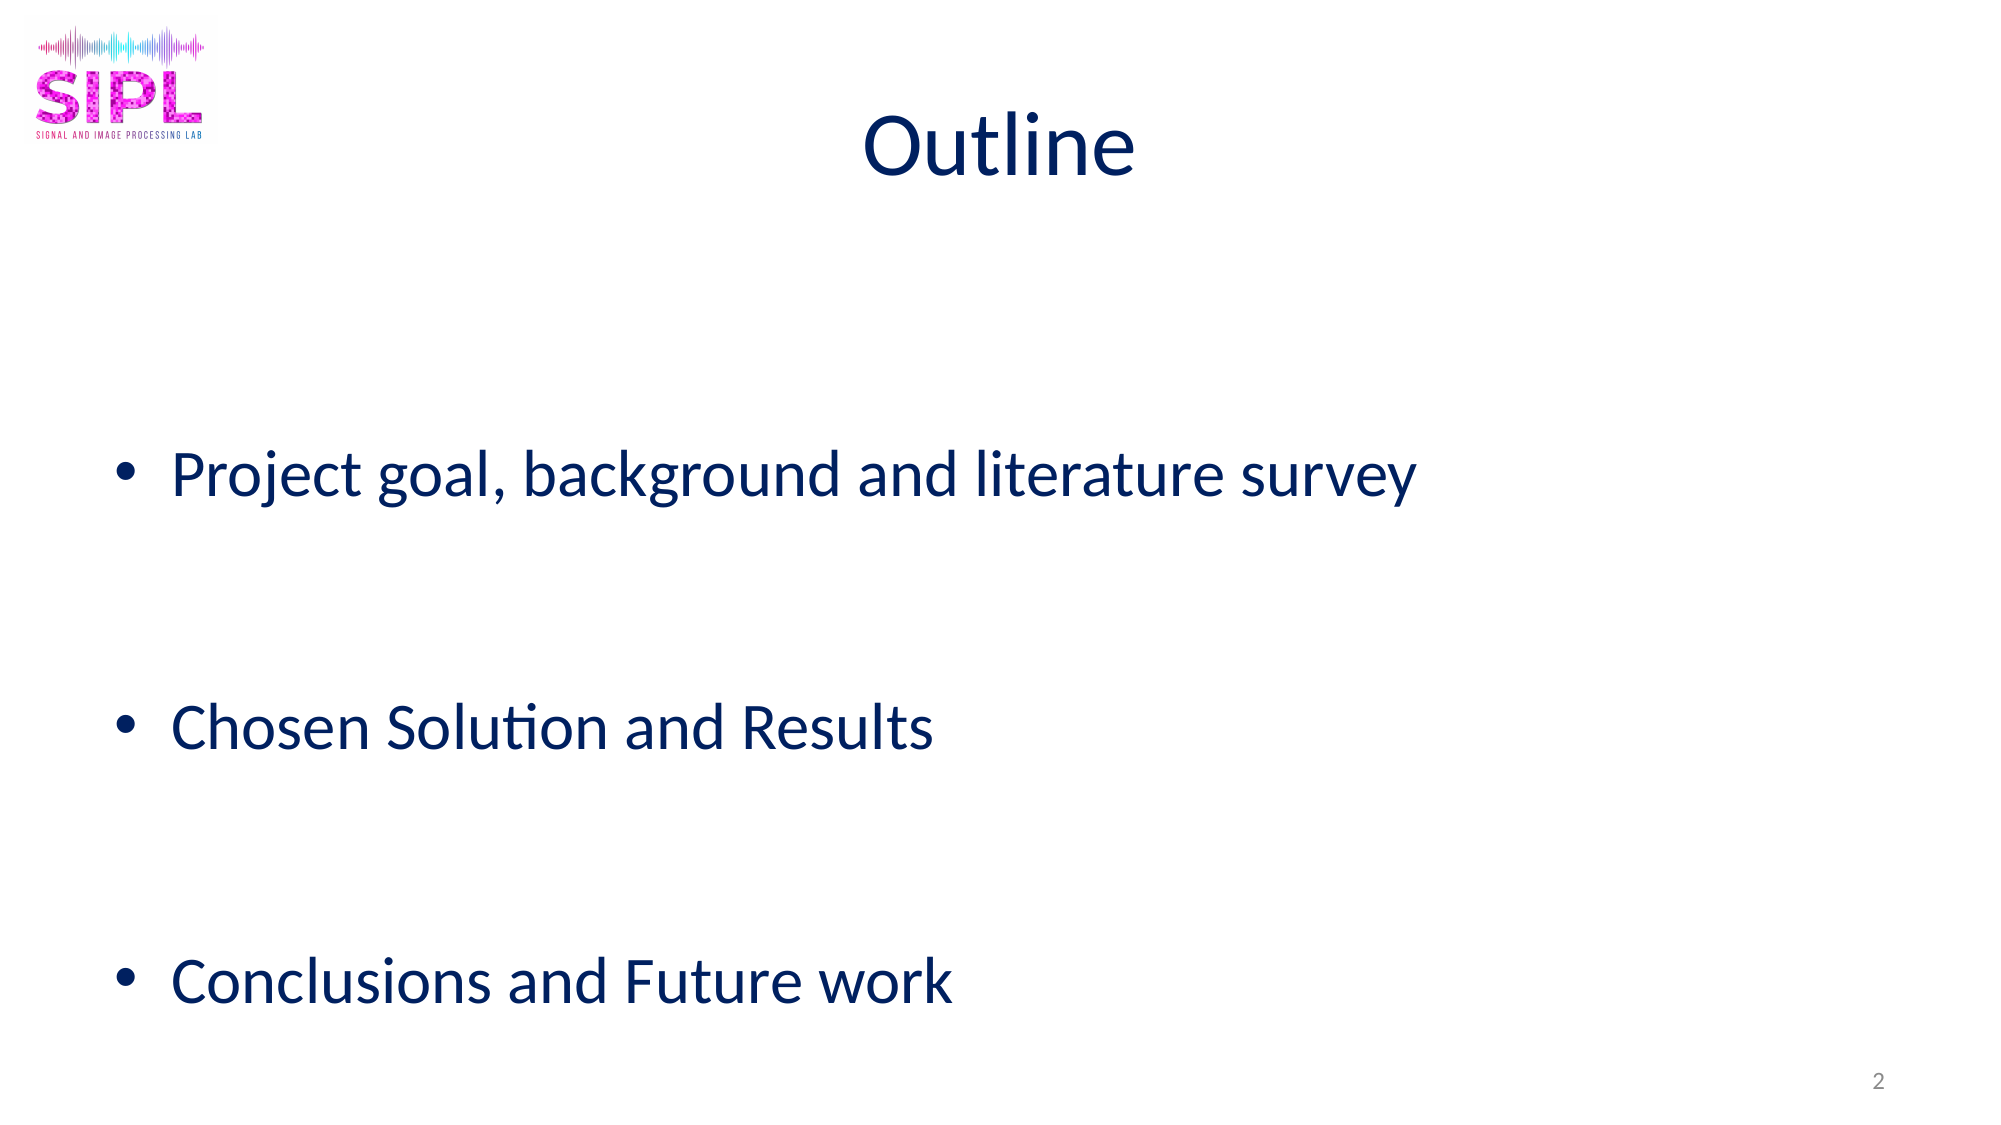

# Outline
Project goal, background and literature survey
Chosen Solution and Results
Conclusions and Future work
2